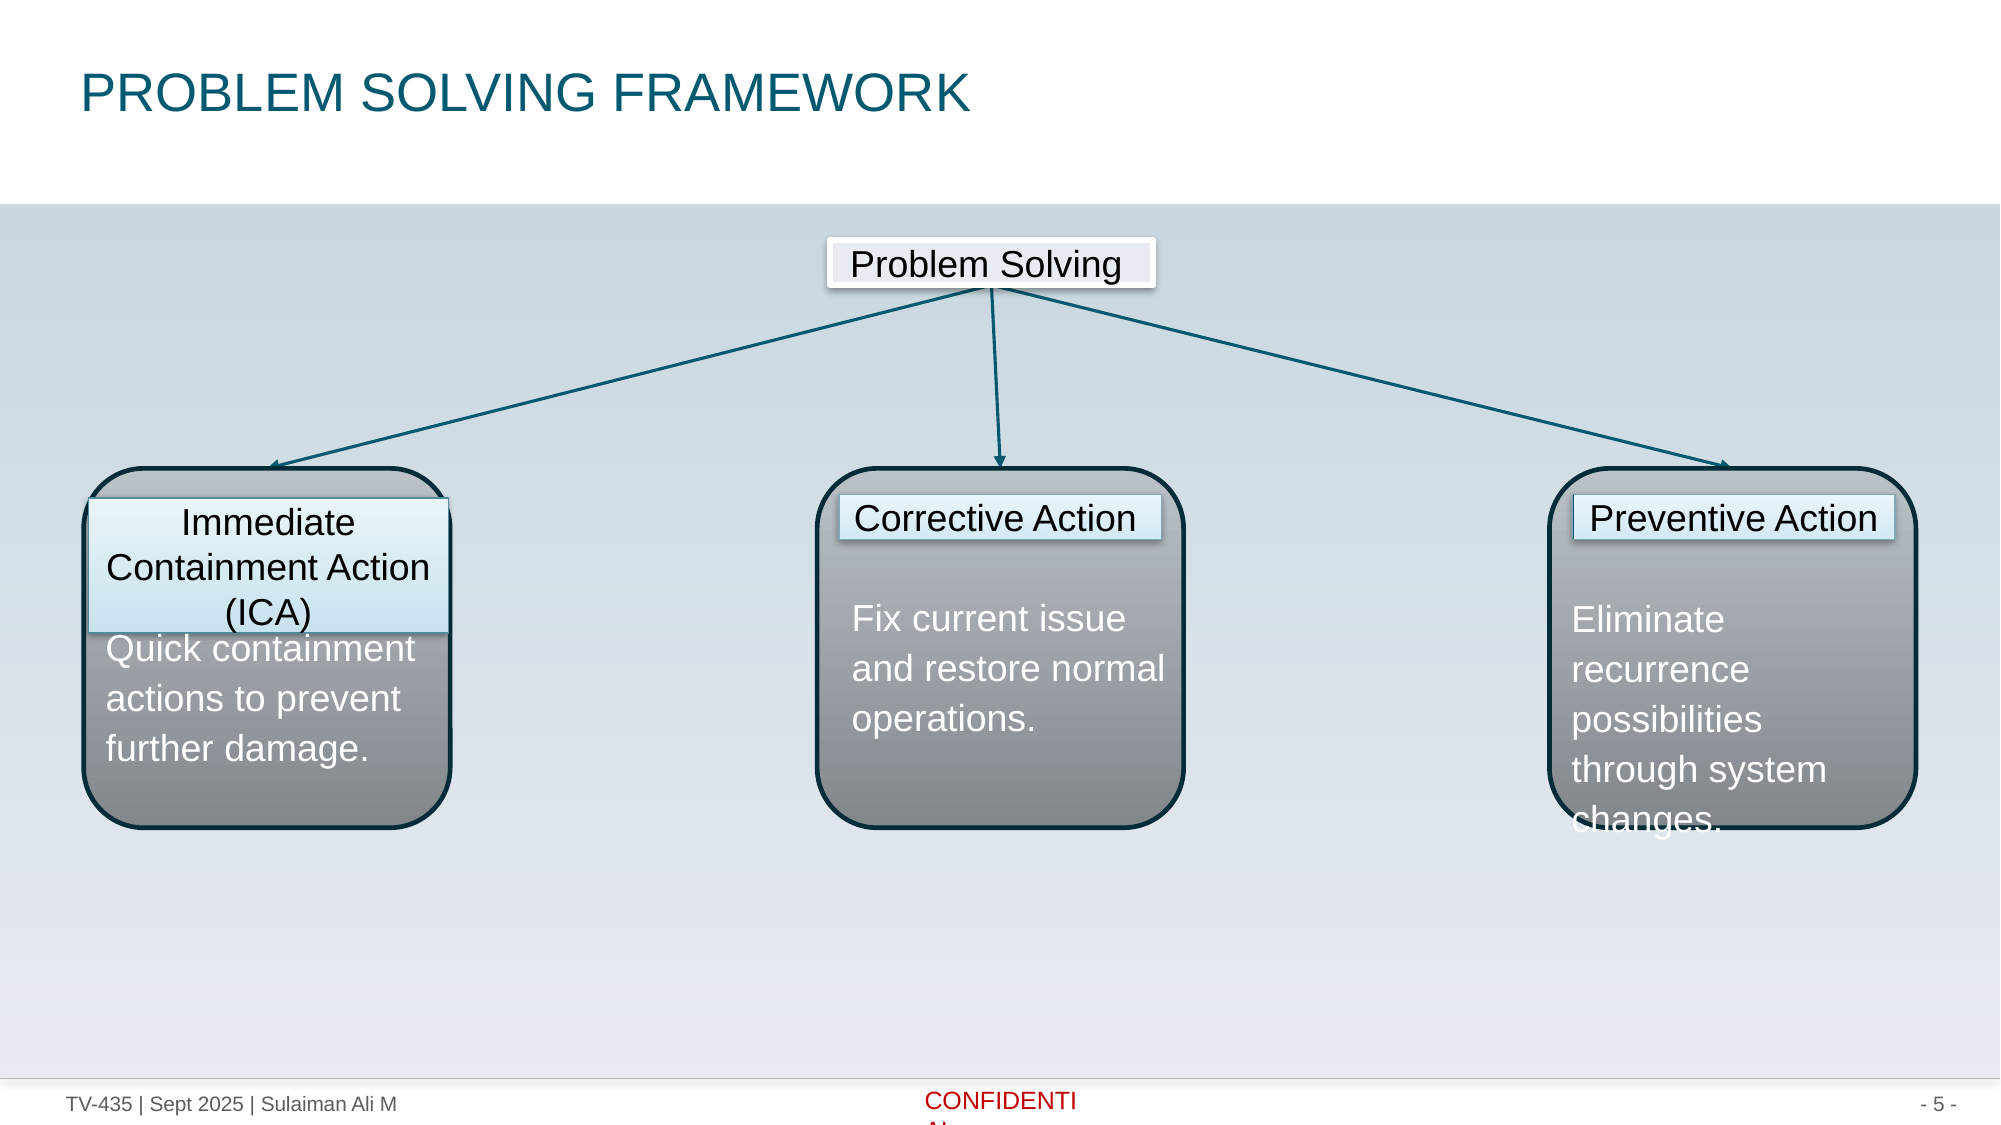

# Problem Solving Framework
Problem Solving

Corrective Action
Preventive Action
Immediate Containment Action (ICA)
Fix current issue and restore normal operations.
Eliminate recurrence possibilities through system changes.
Quick containment actions to prevent further damage.